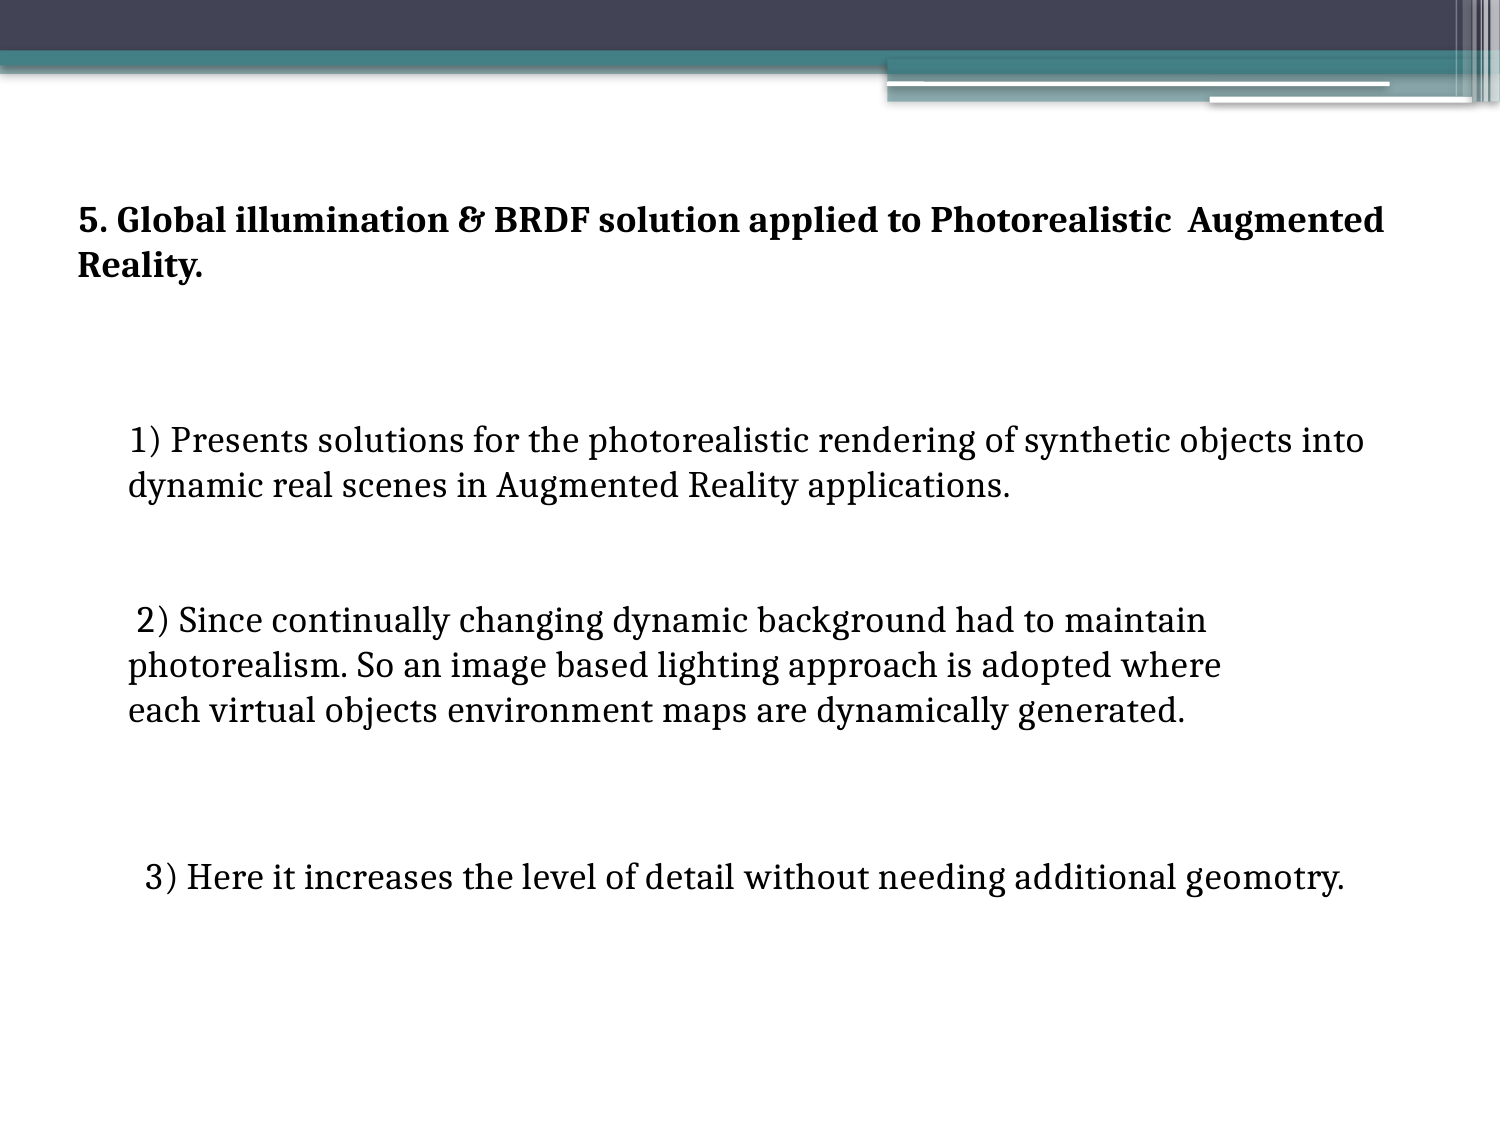

5. Global illumination & BRDF solution applied to Photorealistic  Augmented Reality.

1) Presents solutions for the photorealistic rendering of synthetic objects into dynamic real scenes in Augmented Reality applications.

 2) Since continually changing dynamic background had to maintain photorealism. So an image based lighting approach is adopted where
each virtual objects environment maps are dynamically generated.

3) Here it increases the level of detail without needing additional geomotry.